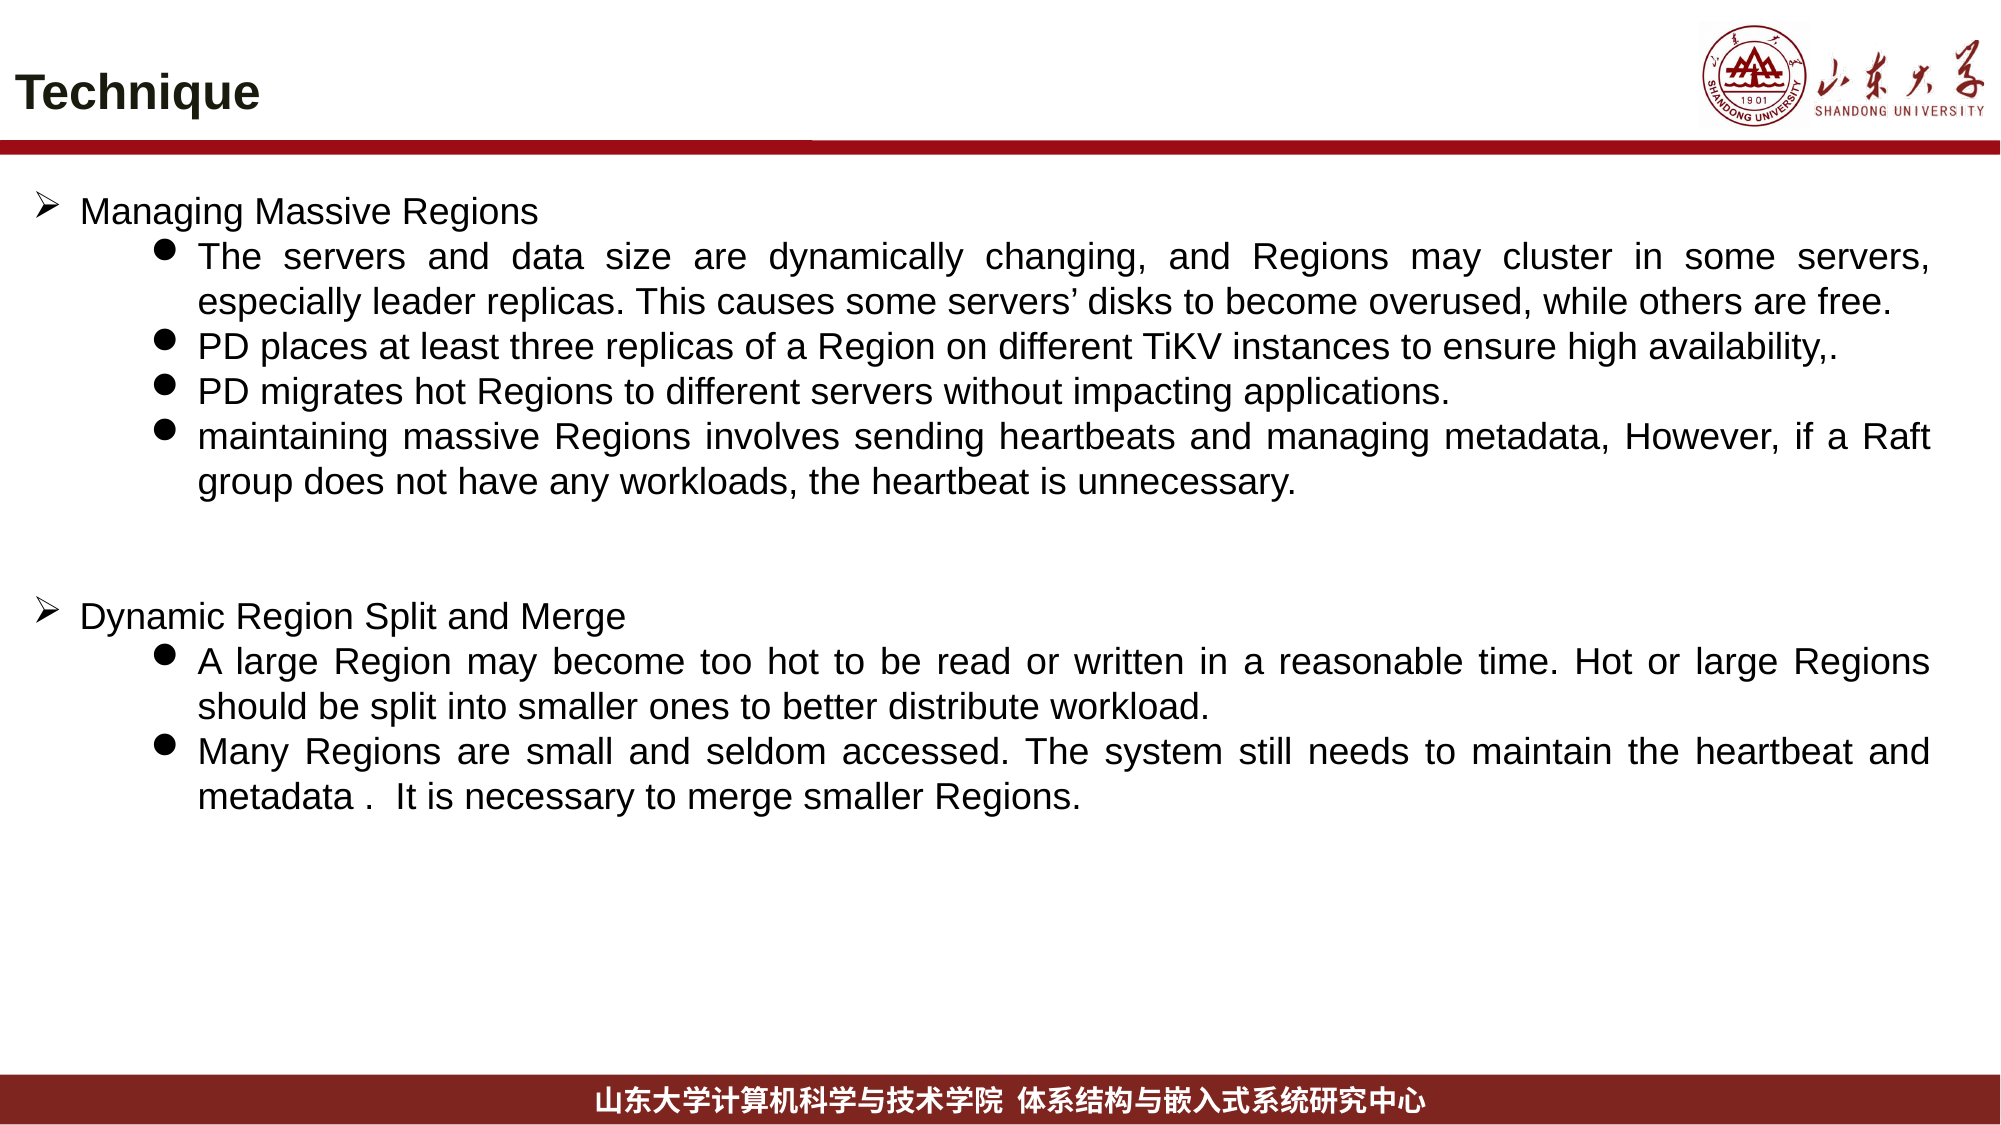

# Technique
Managing Massive Regions
The servers and data size are dynamically changing, and Regions may cluster in some servers, especially leader replicas. This causes some servers’ disks to become overused, while others are free.
PD places at least three replicas of a Region on different TiKV instances to ensure high availability,.
PD migrates hot Regions to different servers without impacting applications.
maintaining massive Regions involves sending heartbeats and managing metadata, However, if a Raft group does not have any workloads, the heartbeat is unnecessary.

Dynamic Region Split and Merge
A large Region may become too hot to be read or written in a reasonable time. Hot or large Regions should be split into smaller ones to better distribute workload.
Many Regions are small and seldom accessed. The system still needs to maintain the heartbeat and metadata .  It is necessary to merge smaller Regions.